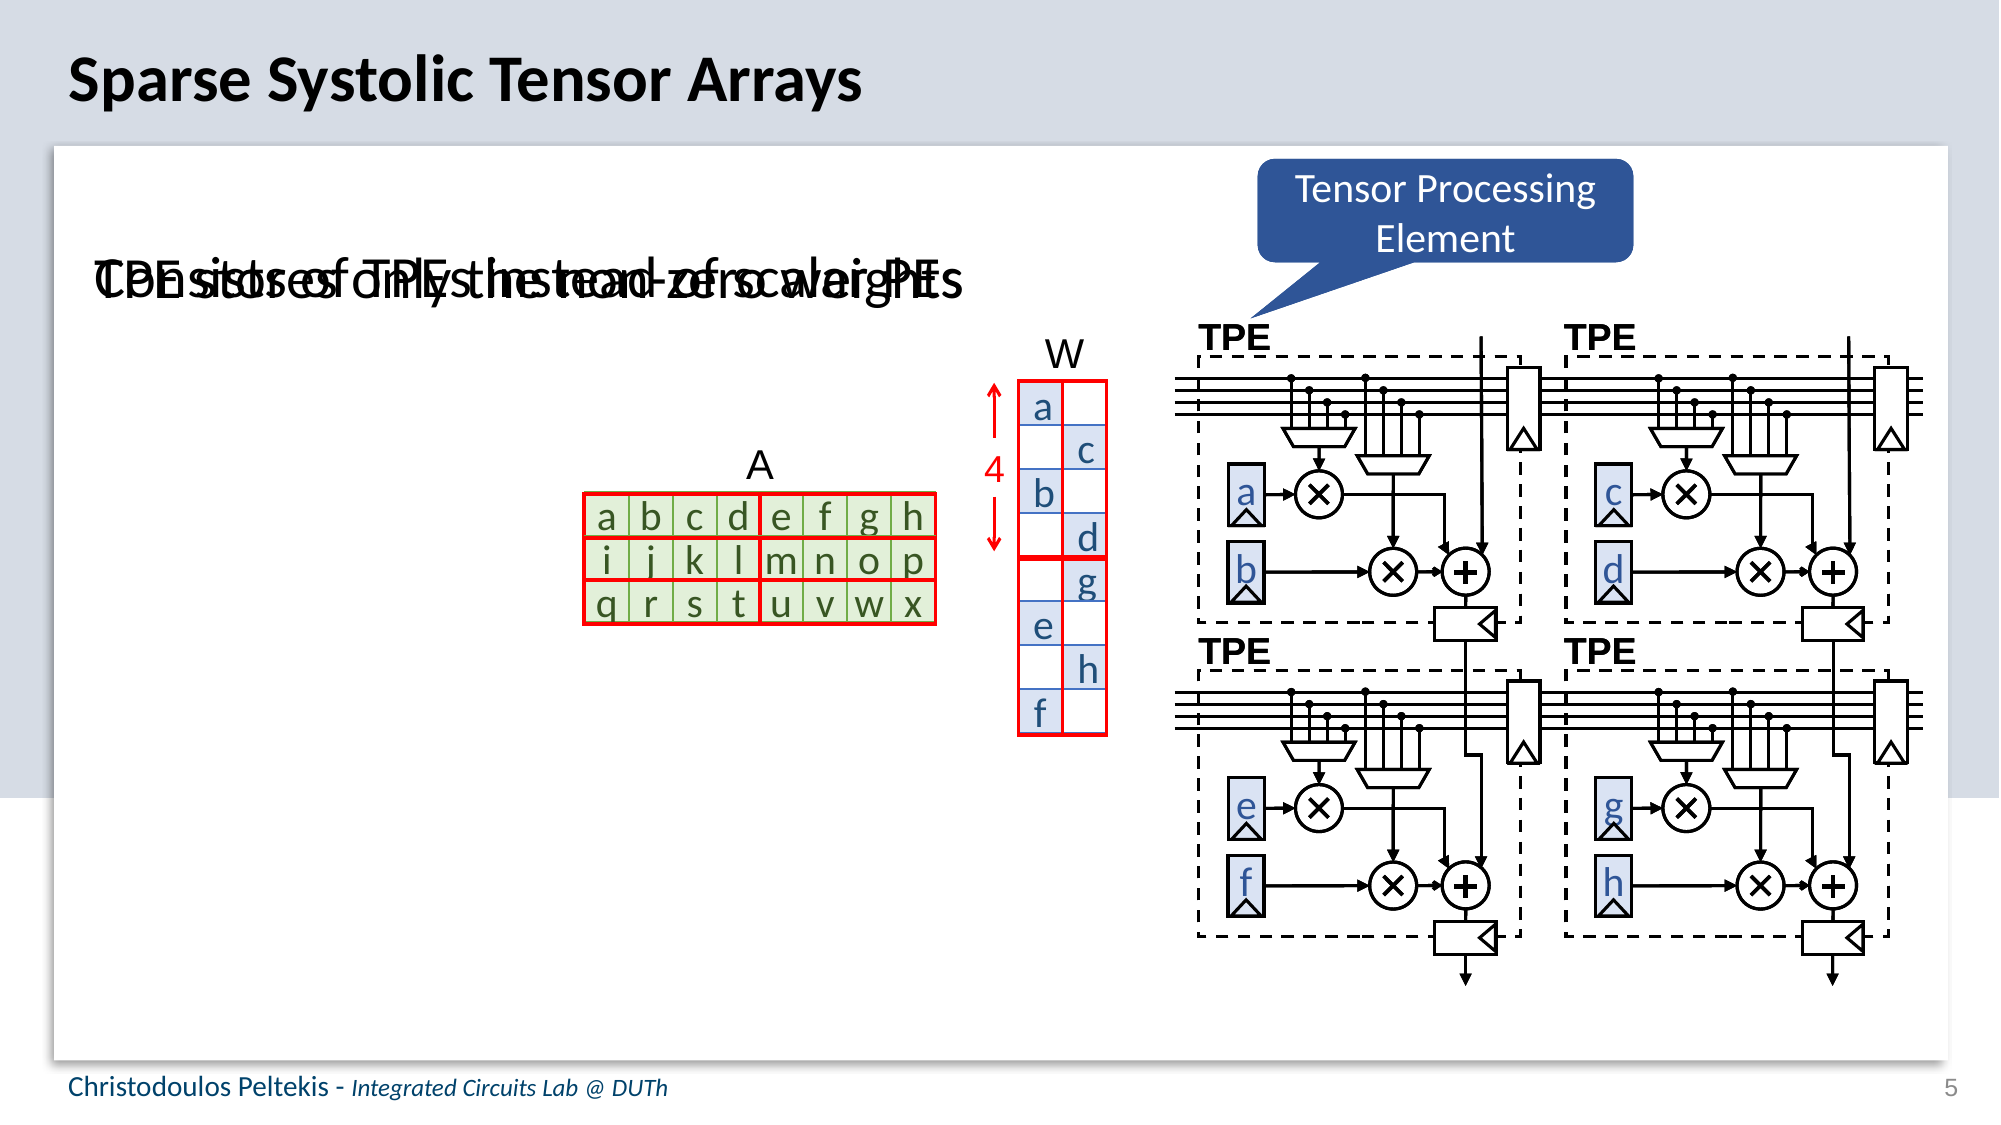

Sparse Systolic Tensor Arrays
Tensor Processing Element
TPE
TPE

TPE
TPE

Tensor Processing Element
TPE
TPE

a

c

b

d

TPE
TPE

e

g

f

h

Consists of TPEs instead of scalar PEs
TPE stores only the non-zero weights
W
a

c
4
b

d

g

e

h
f

A

a
b
c
d

i
j
k
l
q
r
s
t

e
f
g
h

m
n
o
p
u
v
w
x
Christodoulos Peltekis - Integrated Circuits Lab @ DUTh
5